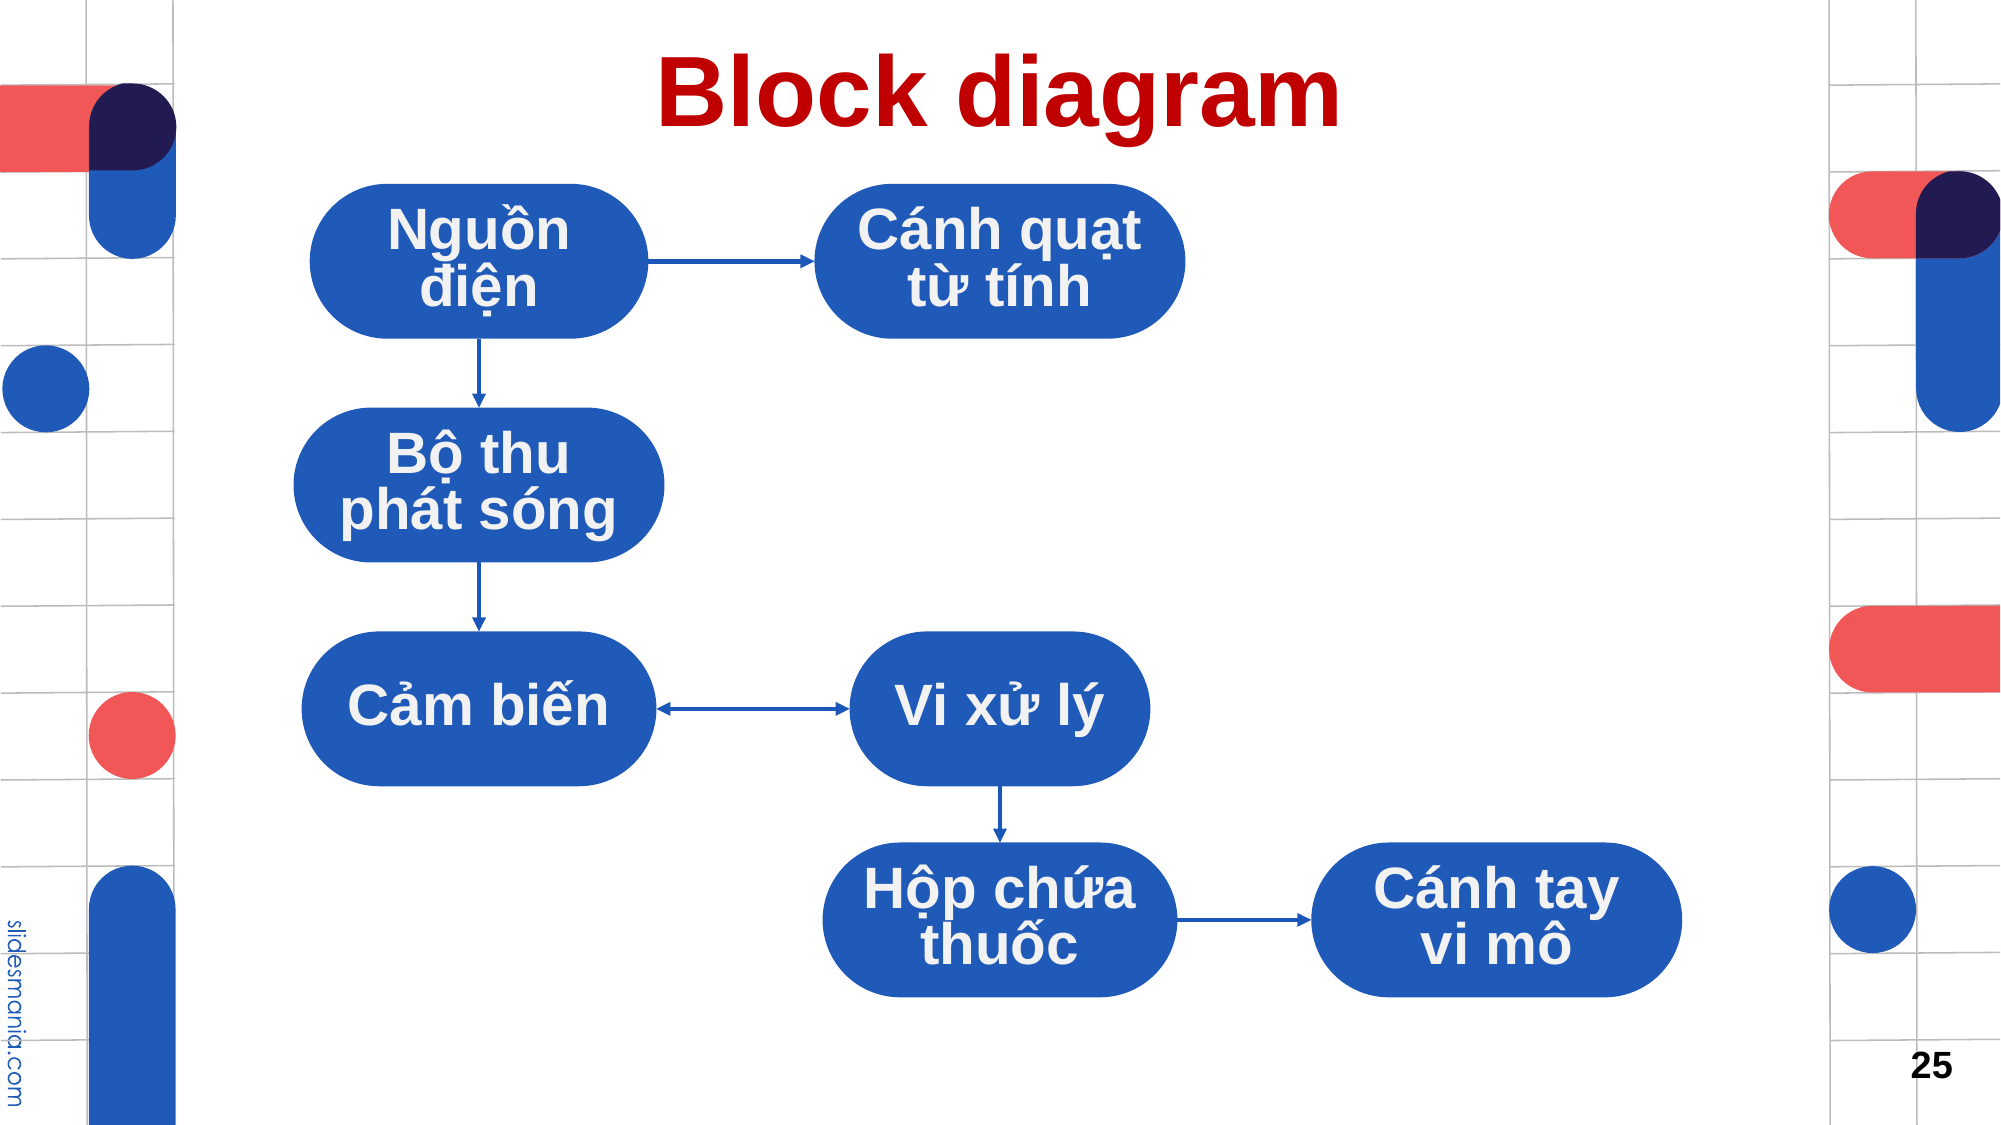

# Block diagram
Cánh quạt từ tính
Nguồn điện
Bộ thu phát sóng
Vi xử lý
Cảm biến
Hộp chứa thuốc
Cánh tay vi mô
25